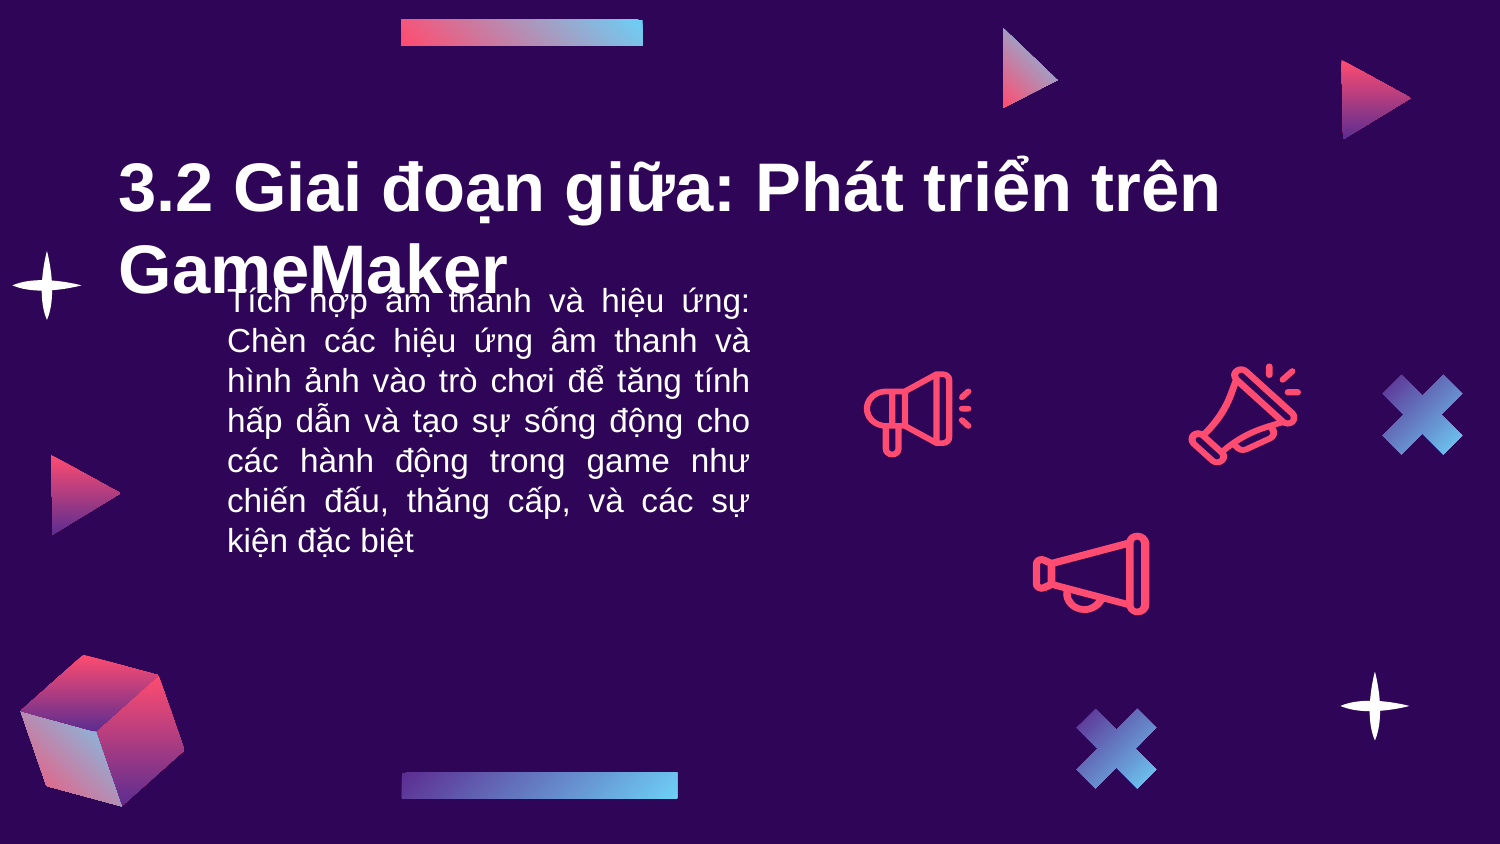

# 3.2 Giai đoạn giữa: Phát triển trên GameMaker
Tích hợp âm thanh và hiệu ứng: Chèn các hiệu ứng âm thanh và hình ảnh vào trò chơi để tăng tính hấp dẫn và tạo sự sống động cho các hành động trong game như chiến đấu, thăng cấp, và các sự kiện đặc biệt